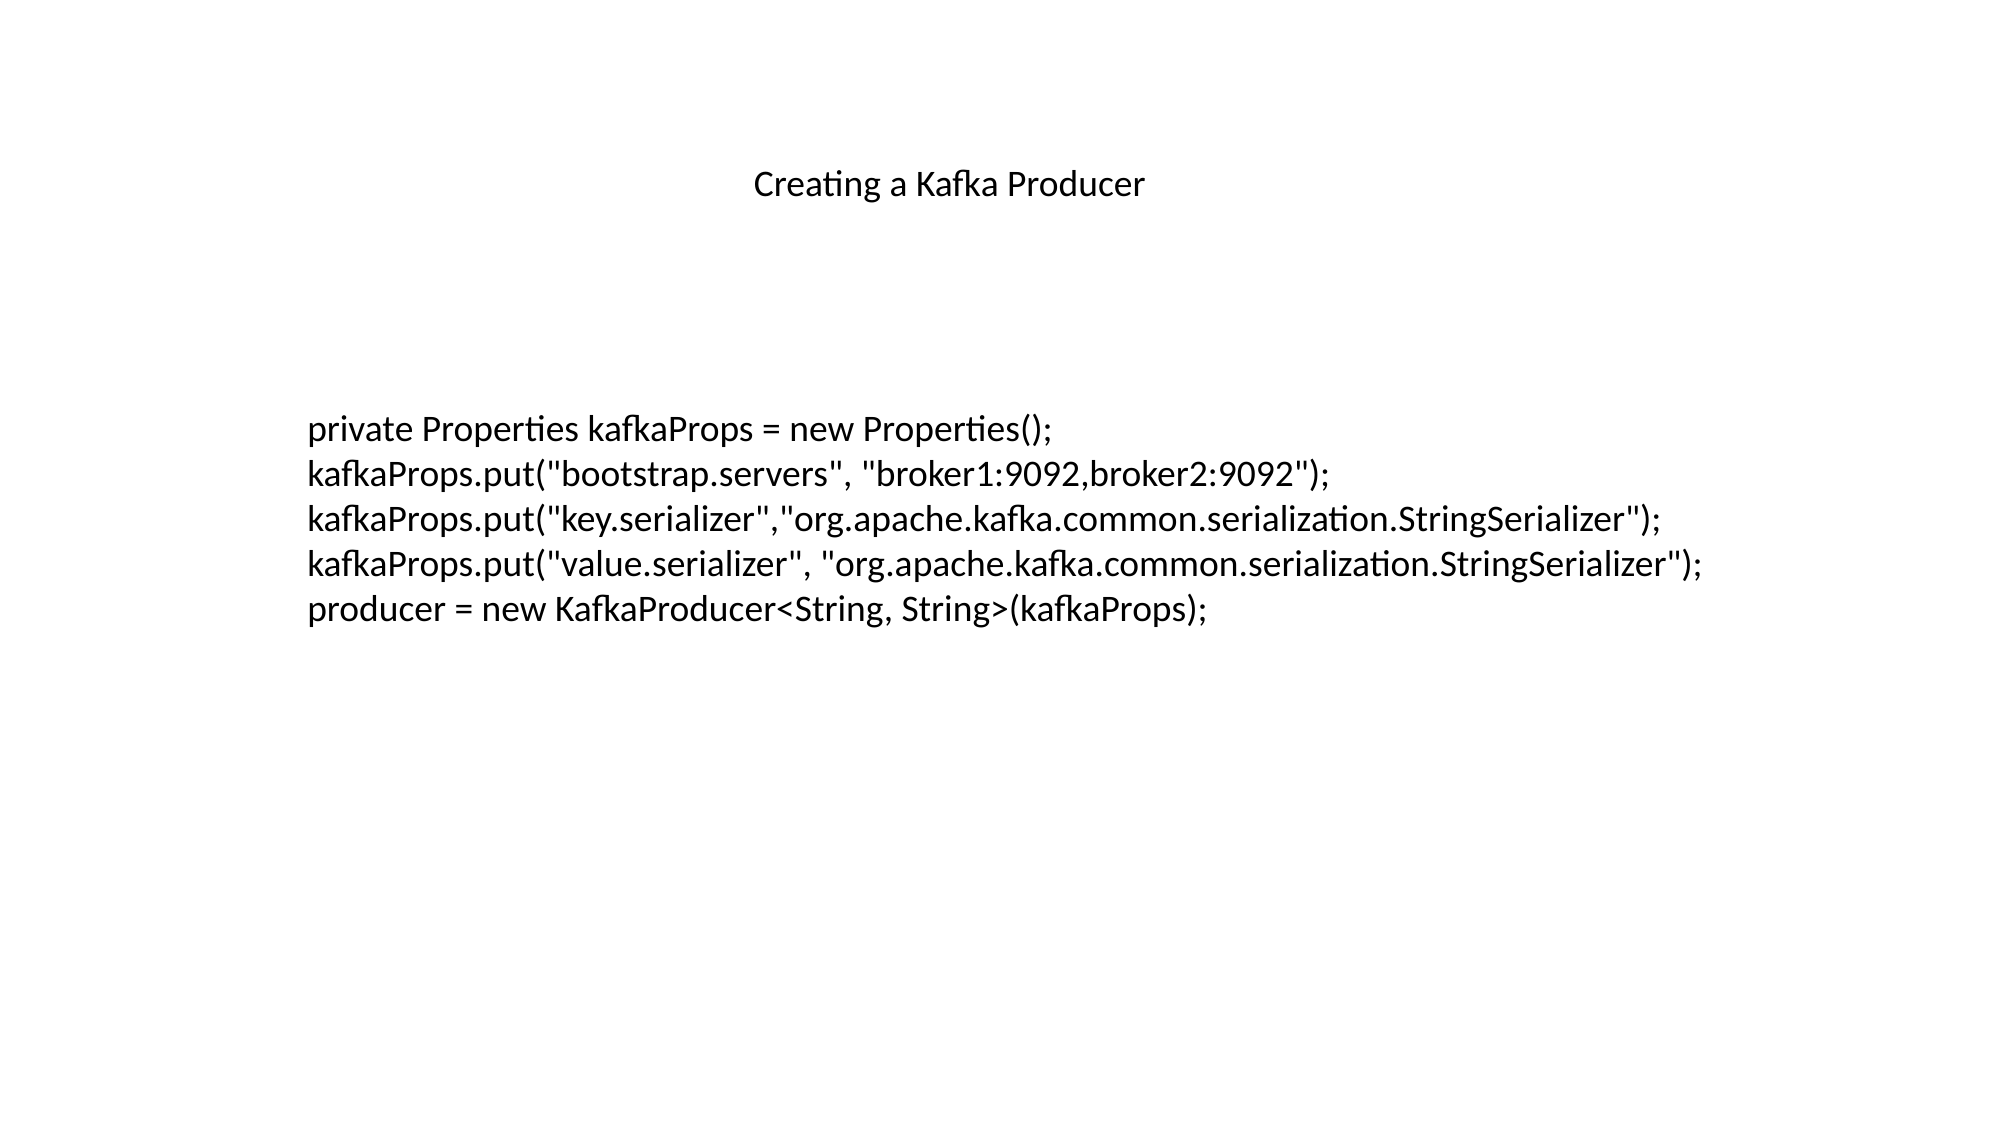

Creating a Kafka Producer
private Properties kafkaProps = new Properties();
kafkaProps.put("bootstrap.servers", "broker1:9092,broker2:9092");
kafkaProps.put("key.serializer","org.apache.kafka.common.serialization.StringSerializer");
kafkaProps.put("value.serializer", "org.apache.kafka.common.serialization.StringSerializer");
producer = new KafkaProducer<String, String>(kafkaProps);